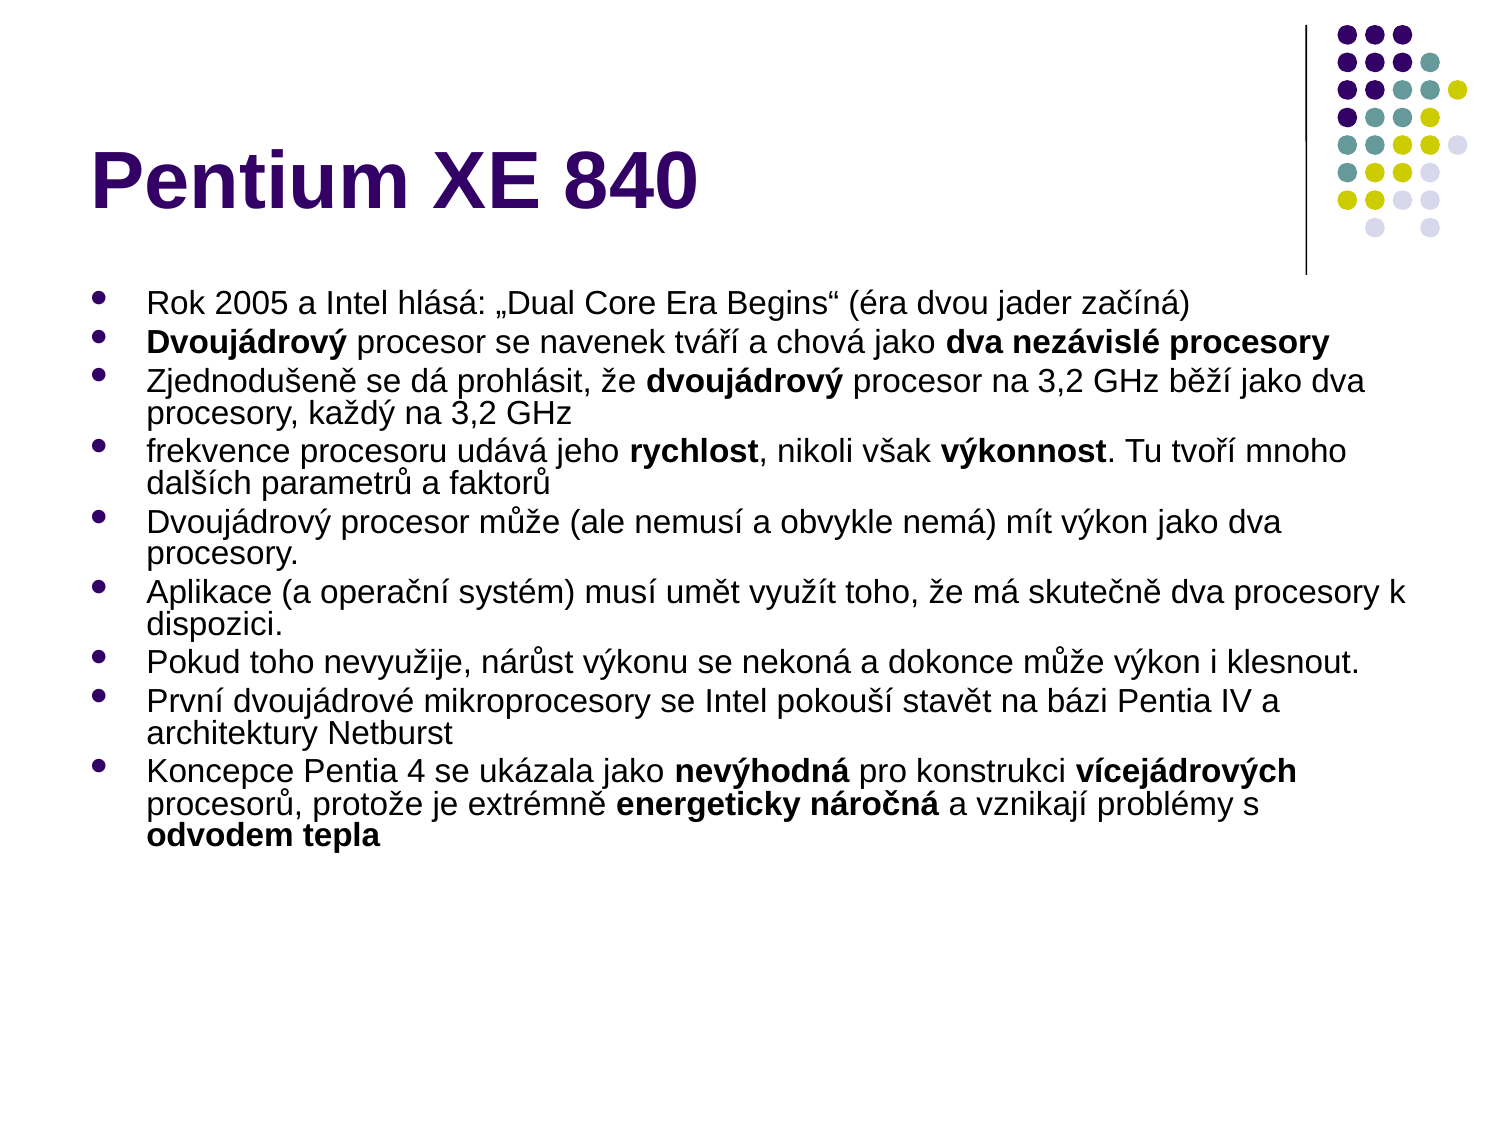

# Pentium XE 840
Rok 2005 a Intel hlásá: „Dual Core Era Begins“ (éra dvou jader začíná)
Dvoujádrový procesor se navenek tváří a chová jako dva nezávislé procesory
Zjednodušeně se dá prohlásit, že dvoujádrový procesor na 3,2 GHz běží jako dva procesory, každý na 3,2 GHz
frekvence procesoru udává jeho rychlost, nikoli však výkonnost. Tu tvoří mnoho dalších parametrů a faktorů
Dvoujádrový procesor může (ale nemusí a obvykle nemá) mít výkon jako dva procesory.
Aplikace (a operační systém) musí umět využít toho, že má skutečně dva procesory k dispozici.
Pokud toho nevyužije, nárůst výkonu se nekoná a dokonce může výkon i klesnout.
První dvoujádrové mikroprocesory se Intel pokouší stavět na bázi Pentia IV a architektury Netburst
Koncepce Pentia 4 se ukázala jako nevýhodná pro konstrukci vícejádrových procesorů, protože je extrémně energeticky náročná a vznikají problémy s odvodem tepla